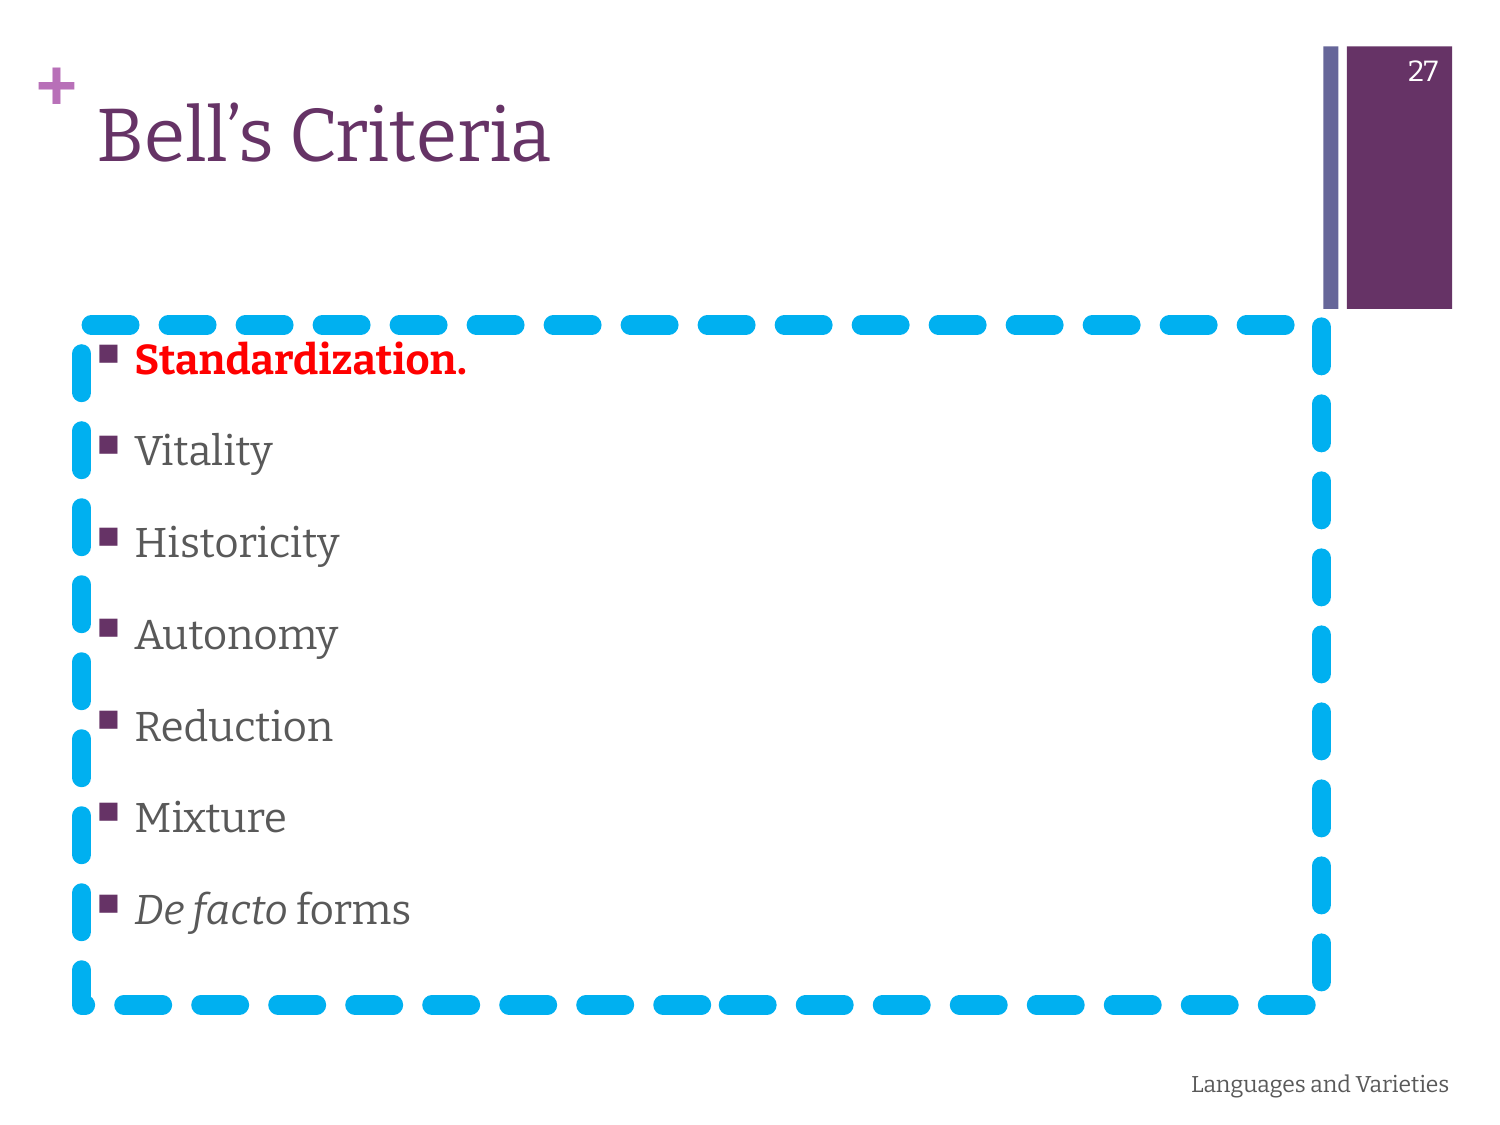

27
# Bell’s Criteria
Standardization.
Vitality
Historicity
Autonomy
Reduction
Mixture
De facto forms

Languages and Varieties